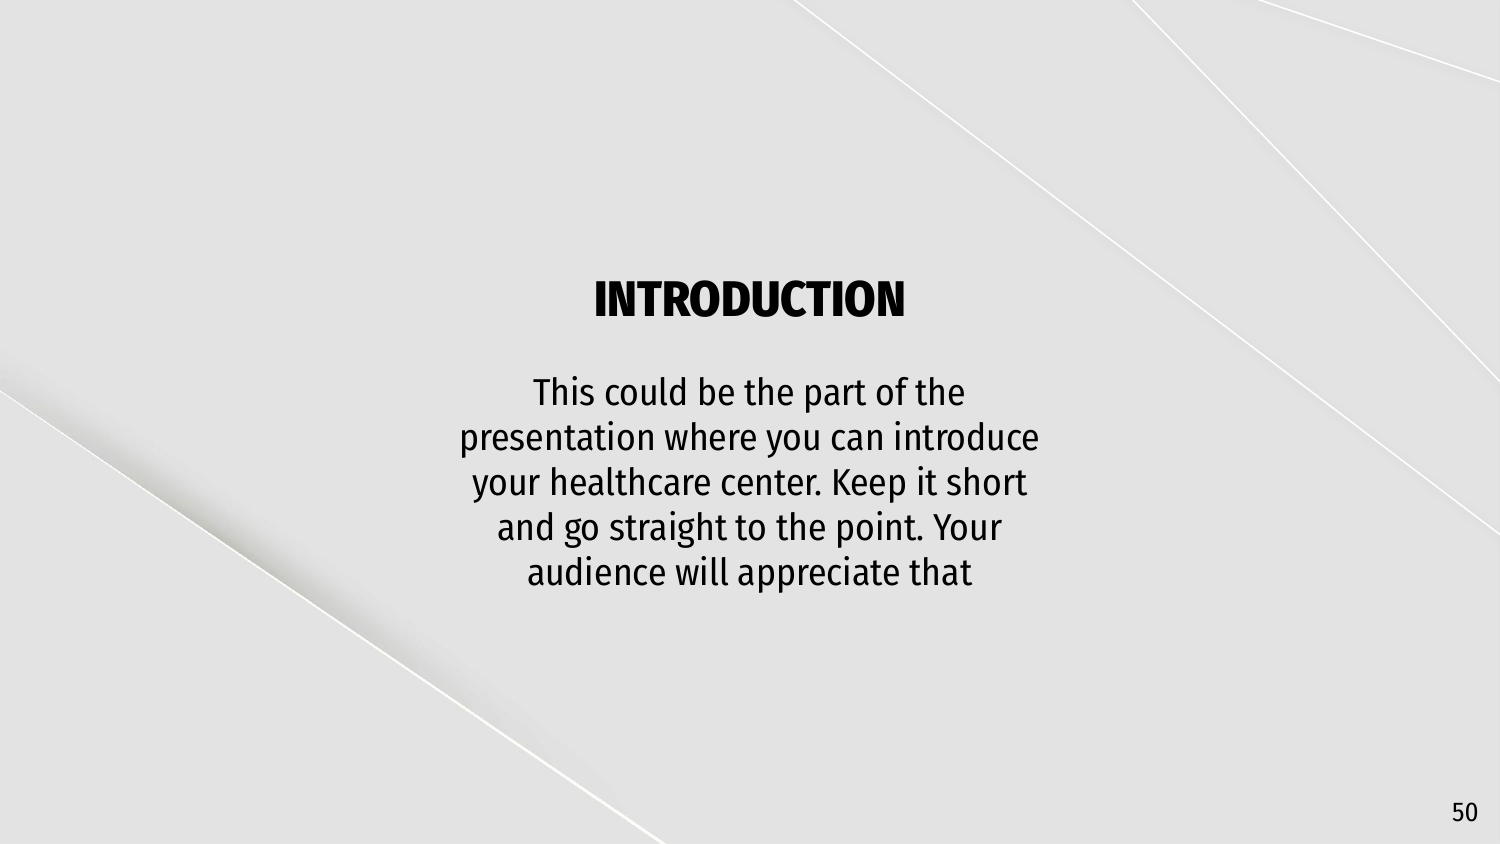

# INTRODUCTION
This could be the part of the presentation where you can introduce your healthcare center. Keep it short and go straight to the point. Your audience will appreciate that
50